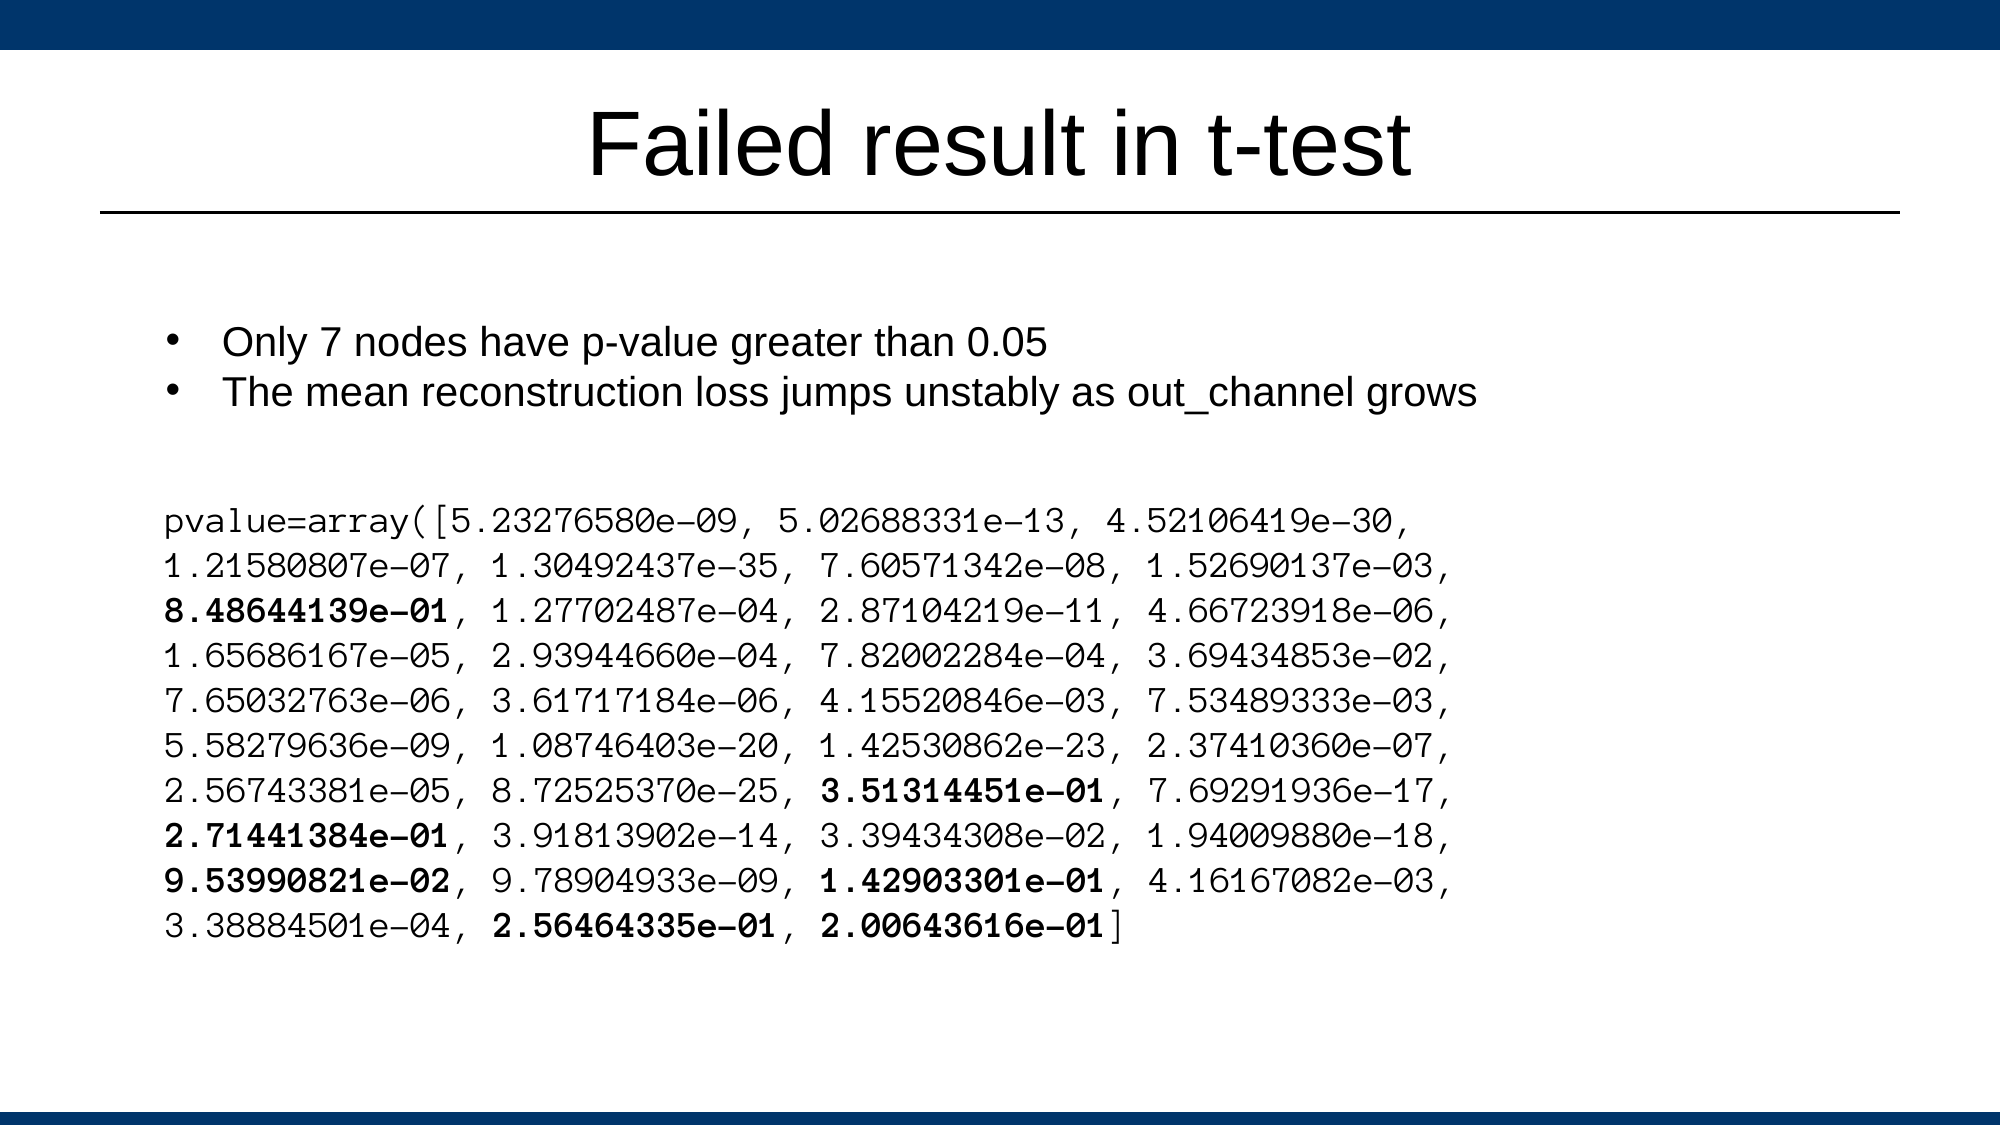

# Failed result in t-test
Only 7 nodes have p-value greater than 0.05
The mean reconstruction loss jumps unstably as out_channel grows
pvalue=array([5.23276580e-09, 5.02688331e-13, 4.52106419e-30, 1.21580807e-07, 1.30492437e-35, 7.60571342e-08, 1.52690137e-03, 8.48644139e-01, 1.27702487e-04, 2.87104219e-11, 4.66723918e-06, 1.65686167e-05, 2.93944660e-04, 7.82002284e-04, 3.69434853e-02, 7.65032763e-06, 3.61717184e-06, 4.15520846e-03, 7.53489333e-03, 5.58279636e-09, 1.08746403e-20, 1.42530862e-23, 2.37410360e-07, 2.56743381e-05, 8.72525370e-25, 3.51314451e-01, 7.69291936e-17, 2.71441384e-01, 3.91813902e-14, 3.39434308e-02, 1.94009880e-18, 9.53990821e-02, 9.78904933e-09, 1.42903301e-01, 4.16167082e-03, 3.38884501e-04, 2.56464335e-01, 2.00643616e-01]